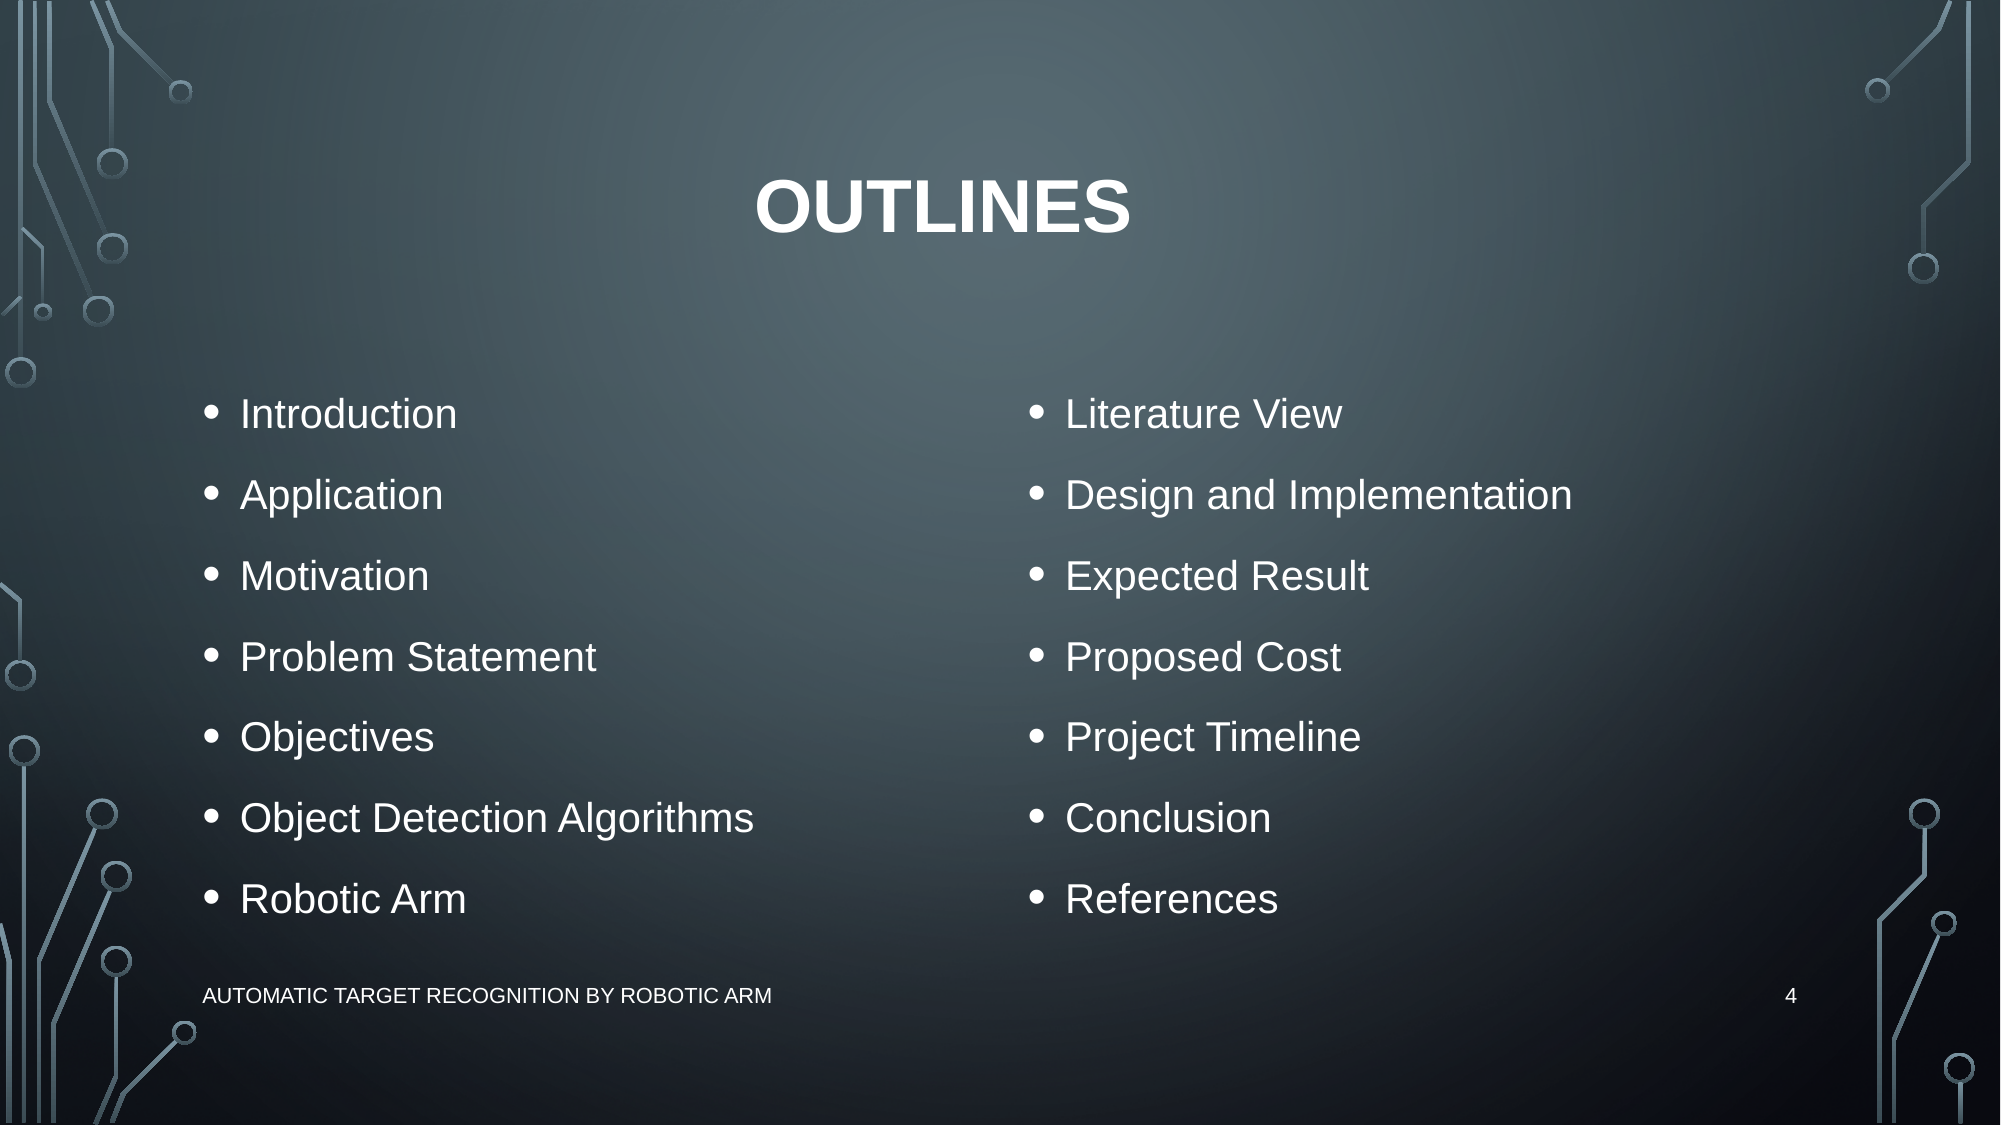

# Outlines
Introduction
Application
Motivation
Problem Statement
Objectives
Object Detection Algorithms
Robotic Arm

Literature View
Design and Implementation
Expected Result
Proposed Cost
Project Timeline
Conclusion
References

4
Automatic Target Recognition by Robotic Arm